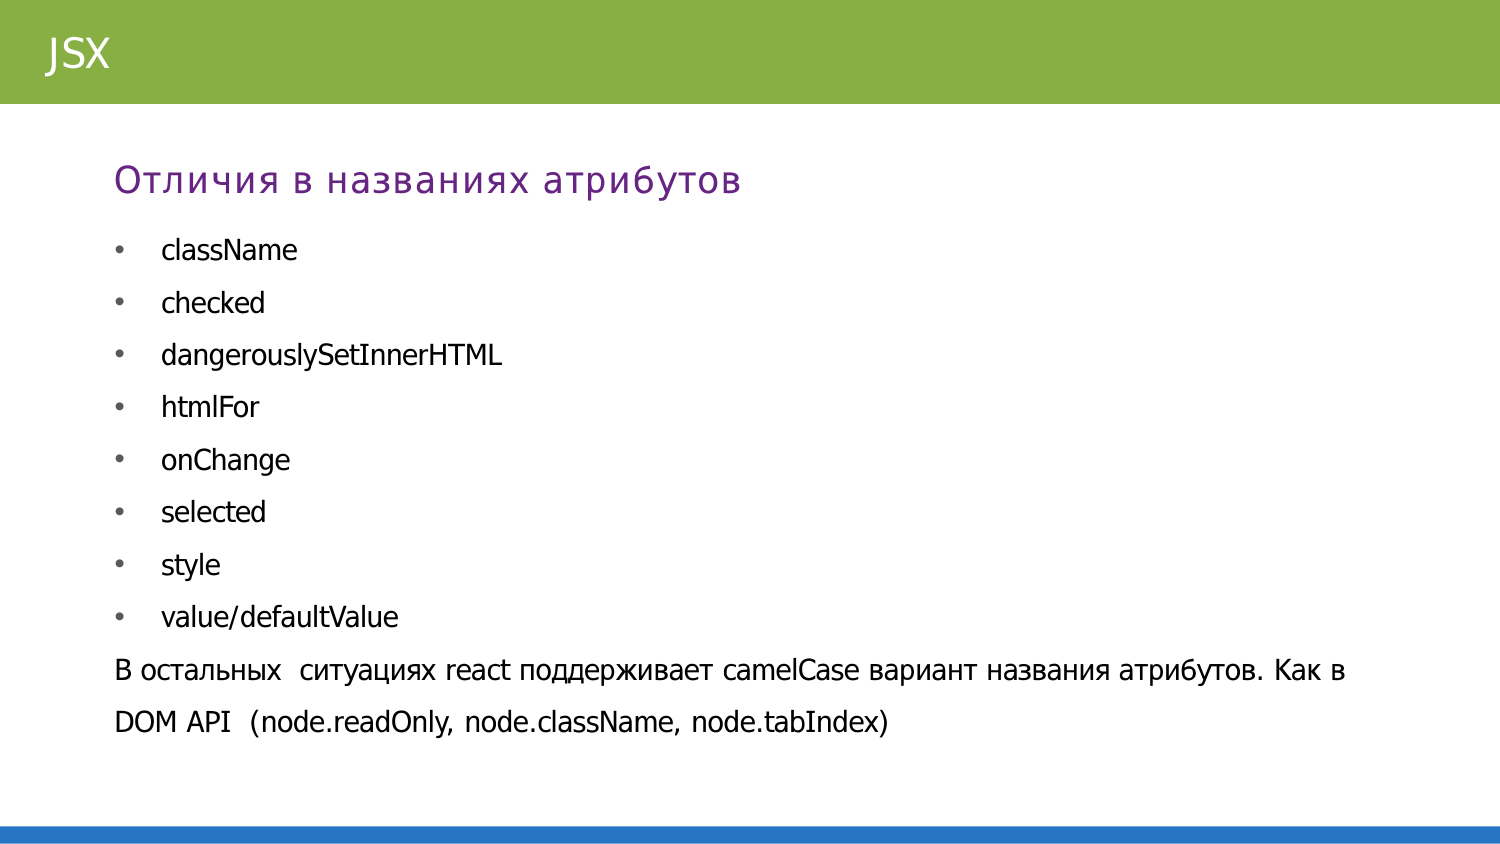

JSX
Отличия в названиях атрибутов
className
checked
dangerouslySetInnerHTML
htmlFor
onChange
selected
style
value/defaultValue
В остальных  ситуациях react поддерживает camelCase вариант названия атрибутов. Как в DOM API  (node.readOnly, node.className, node.tabIndex)